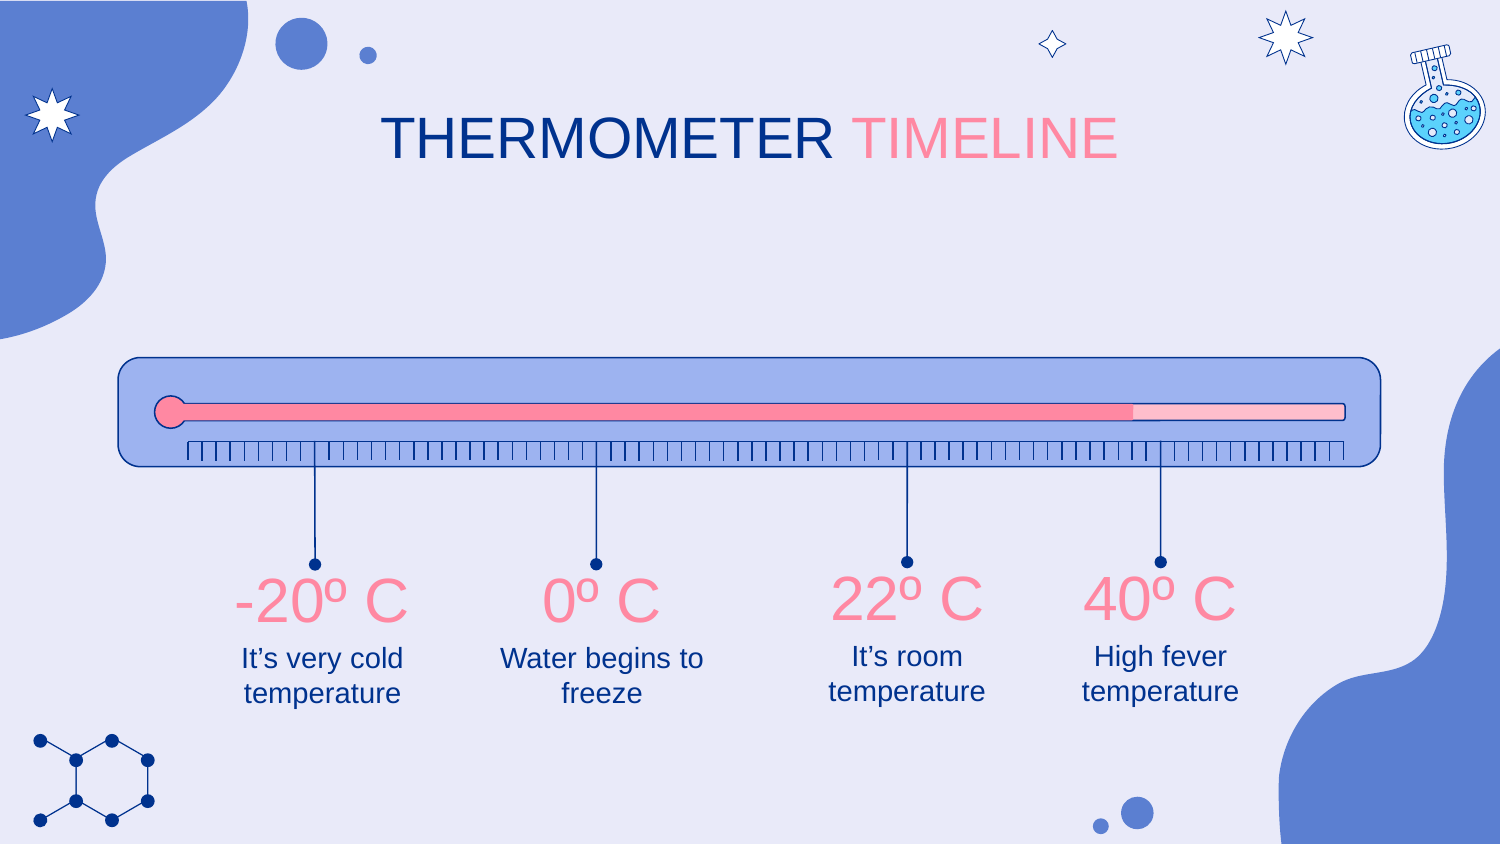

# THERMOMETER TIMELINE
22º C
40º C
-20º C
0º C
It’s room temperature
High fever temperature
It’s very cold temperature
Water begins to freeze